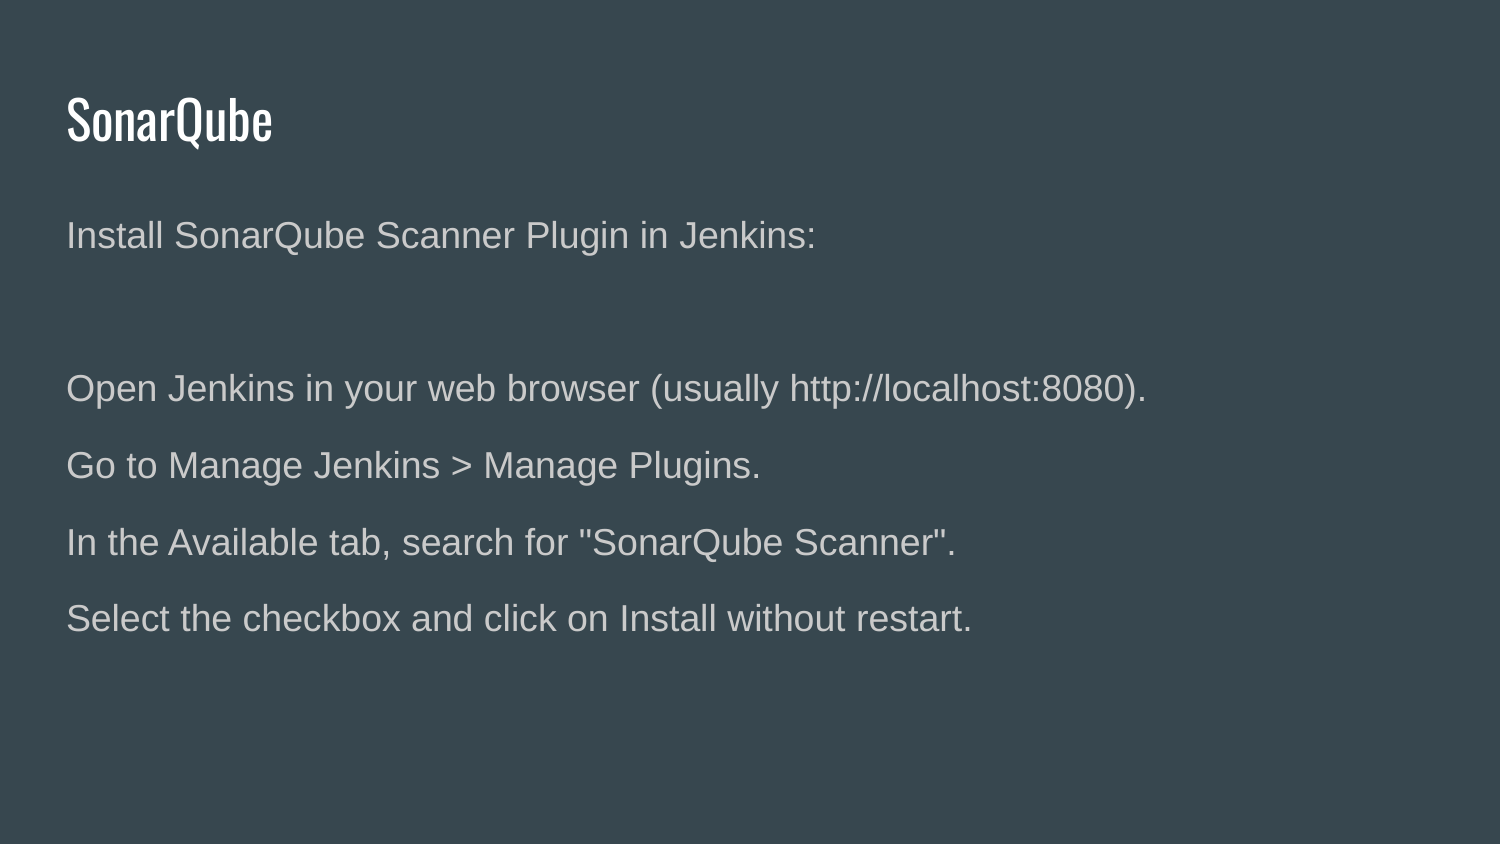

# SonarQube
Install SonarQube Scanner Plugin in Jenkins:

Open Jenkins in your web browser (usually http://localhost:8080).
Go to Manage Jenkins > Manage Plugins.
In the Available tab, search for "SonarQube Scanner".
Select the checkbox and click on Install without restart.